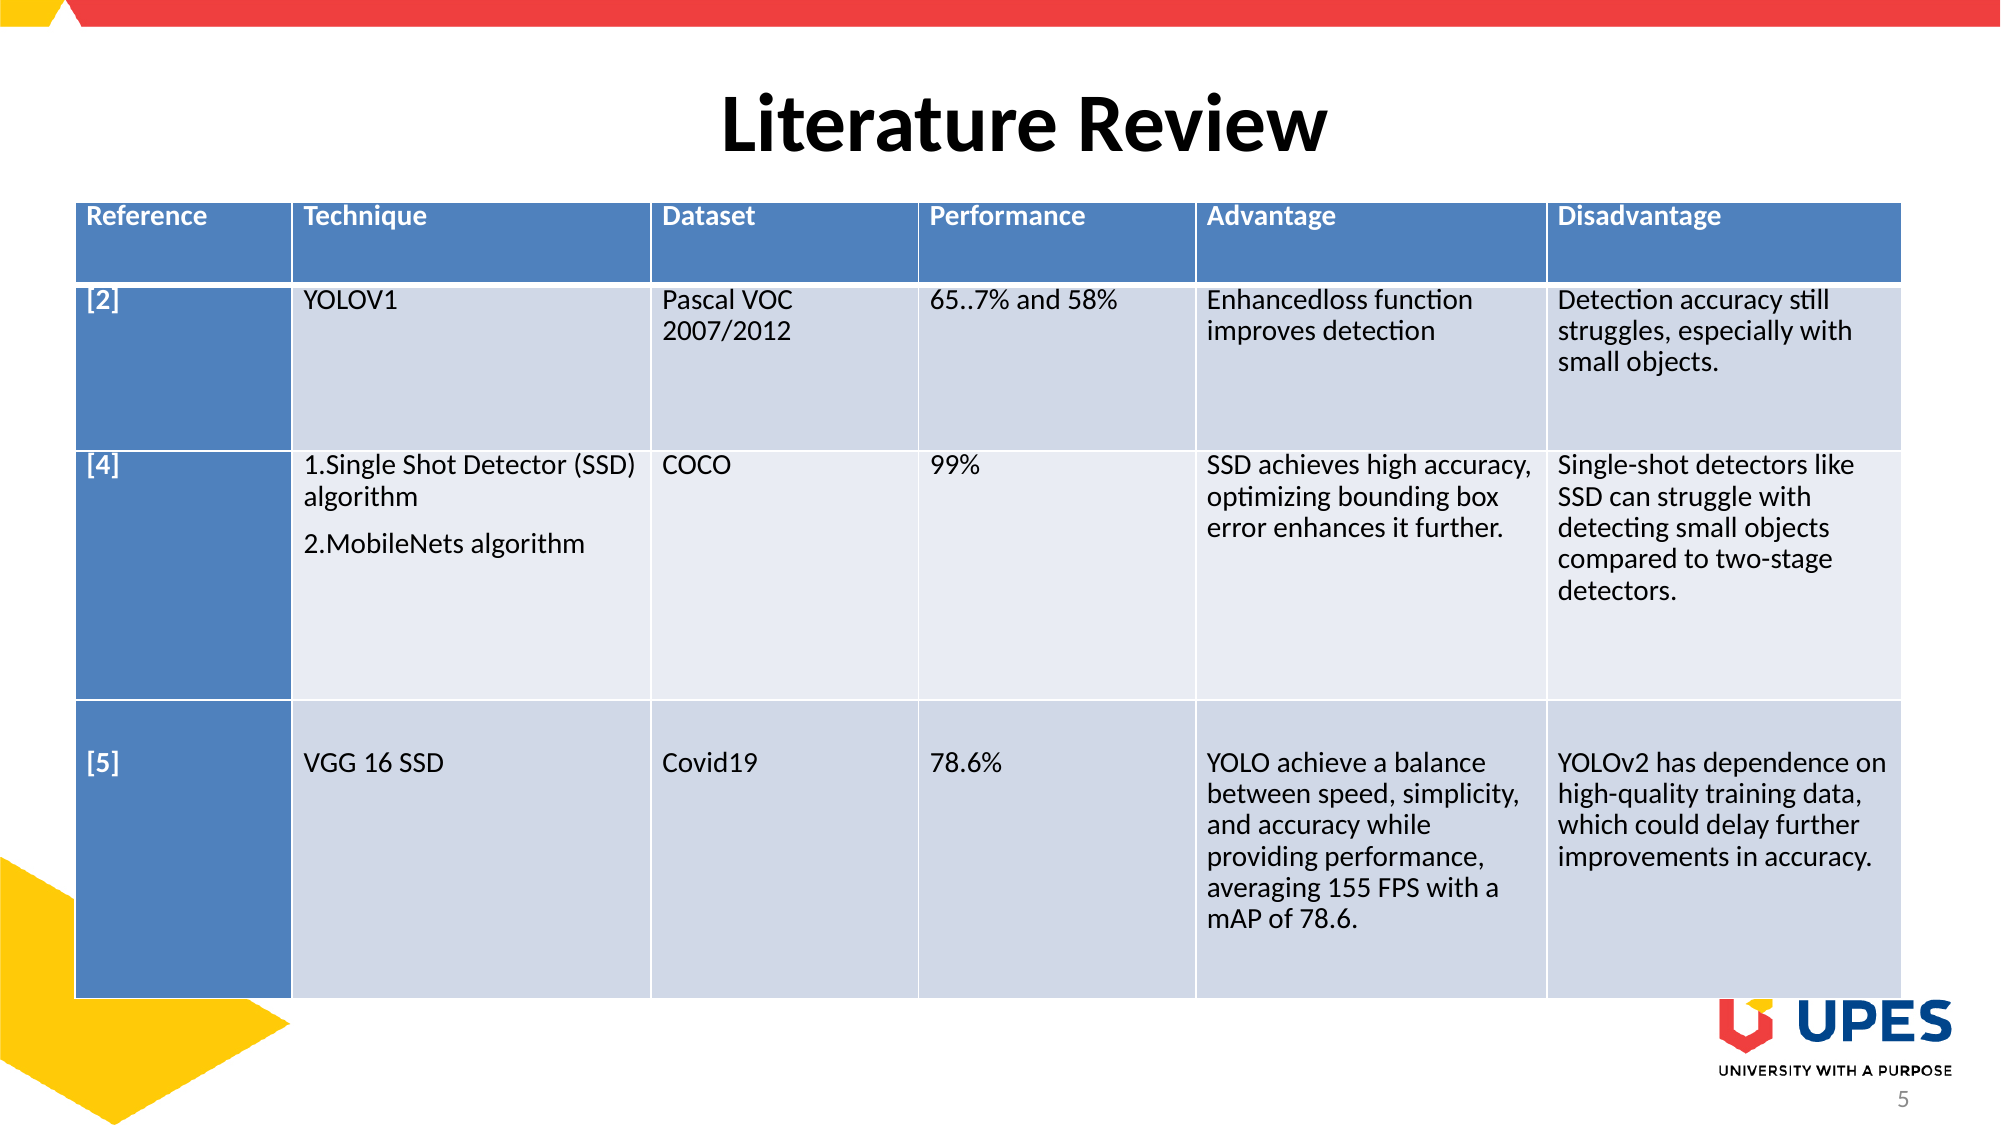

# Literature Review
| Reference | Technique | Dataset | Performance | Advantage | Disadvantage |
| --- | --- | --- | --- | --- | --- |
| [2] | YOLOV1 | Pascal VOC 2007/2012 | 65..7% and 58% | Enhancedloss function improves detection | Detection accuracy still struggles, especially with small objects. |
| [4] | 1.Single Shot Detector (SSD) algorithm 2.MobileNets algorithm | COCO | 99% | SSD achieves high accuracy, optimizing bounding box error enhances it further. | Single-shot detectors like SSD can struggle with detecting small objects compared to two-stage detectors. |
| [5] | VGG 16 SSD | Covid19 | 78.6% | YOLO achieve a balance between speed, simplicity, and accuracy while providing performance, averaging 155 FPS with a mAP of 78.6. | YOLOv2 has dependence on high-quality training data, which could delay further improvements in accuracy. |